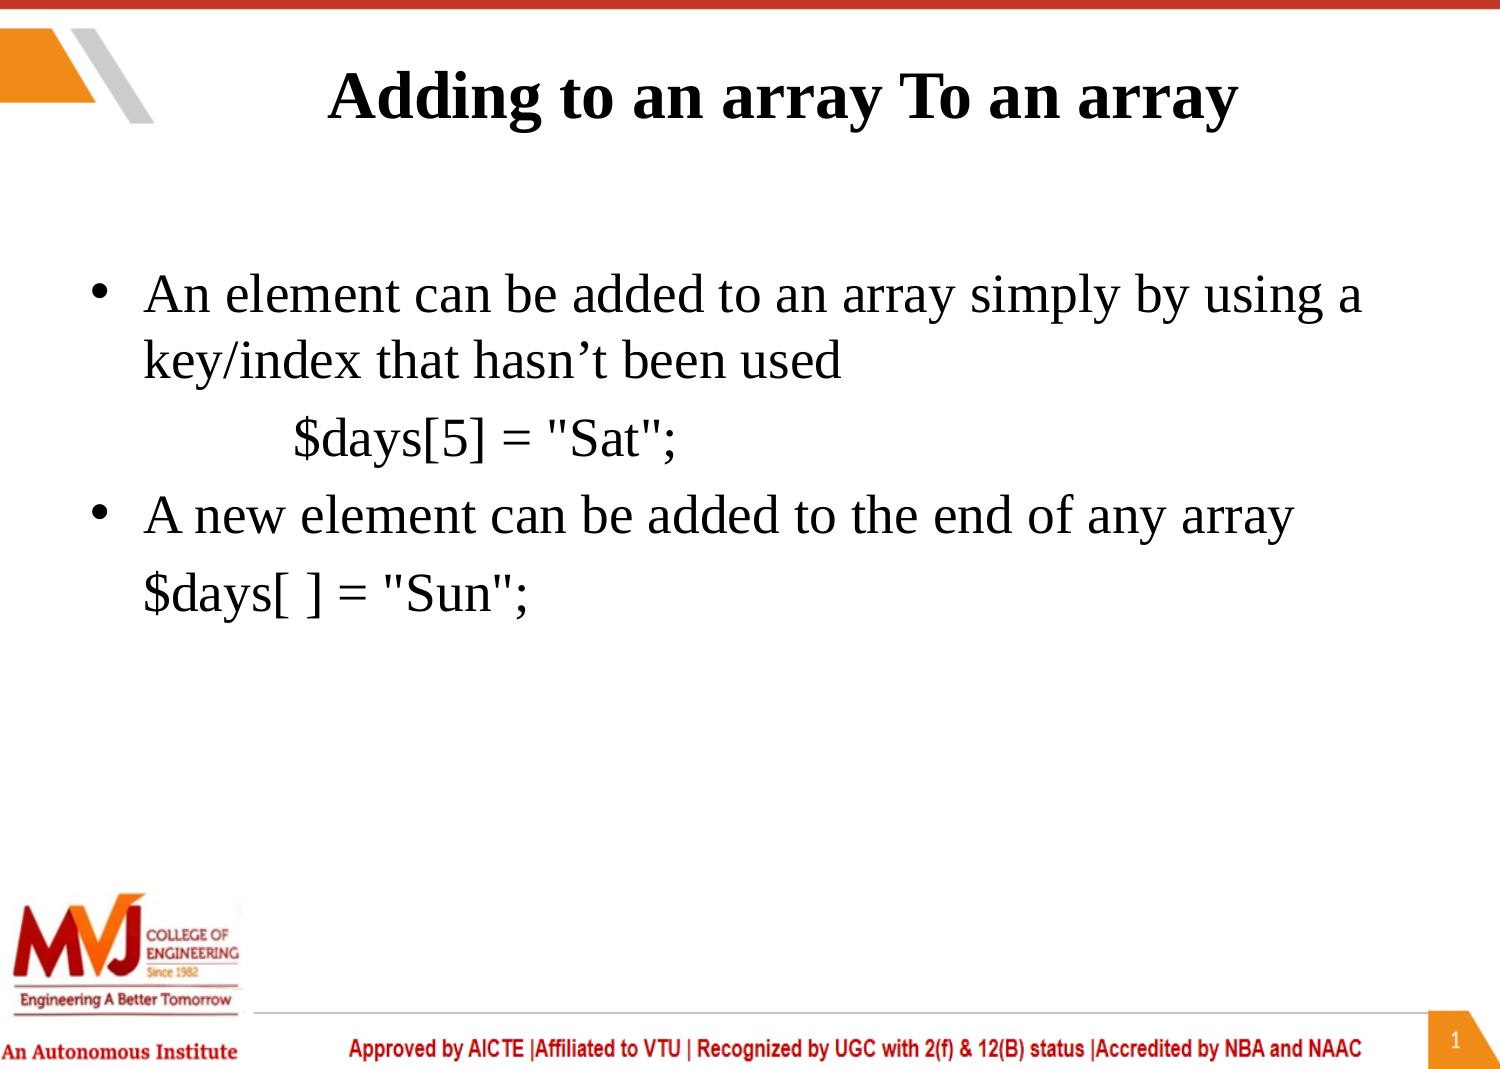

# Adding to an array To an array
An element can be added to an array simply by using a key/index that hasn’t been used
      	$days[5] = "Sat";
A new element can be added to the end of any array
   	$days[ ] = "Sun";